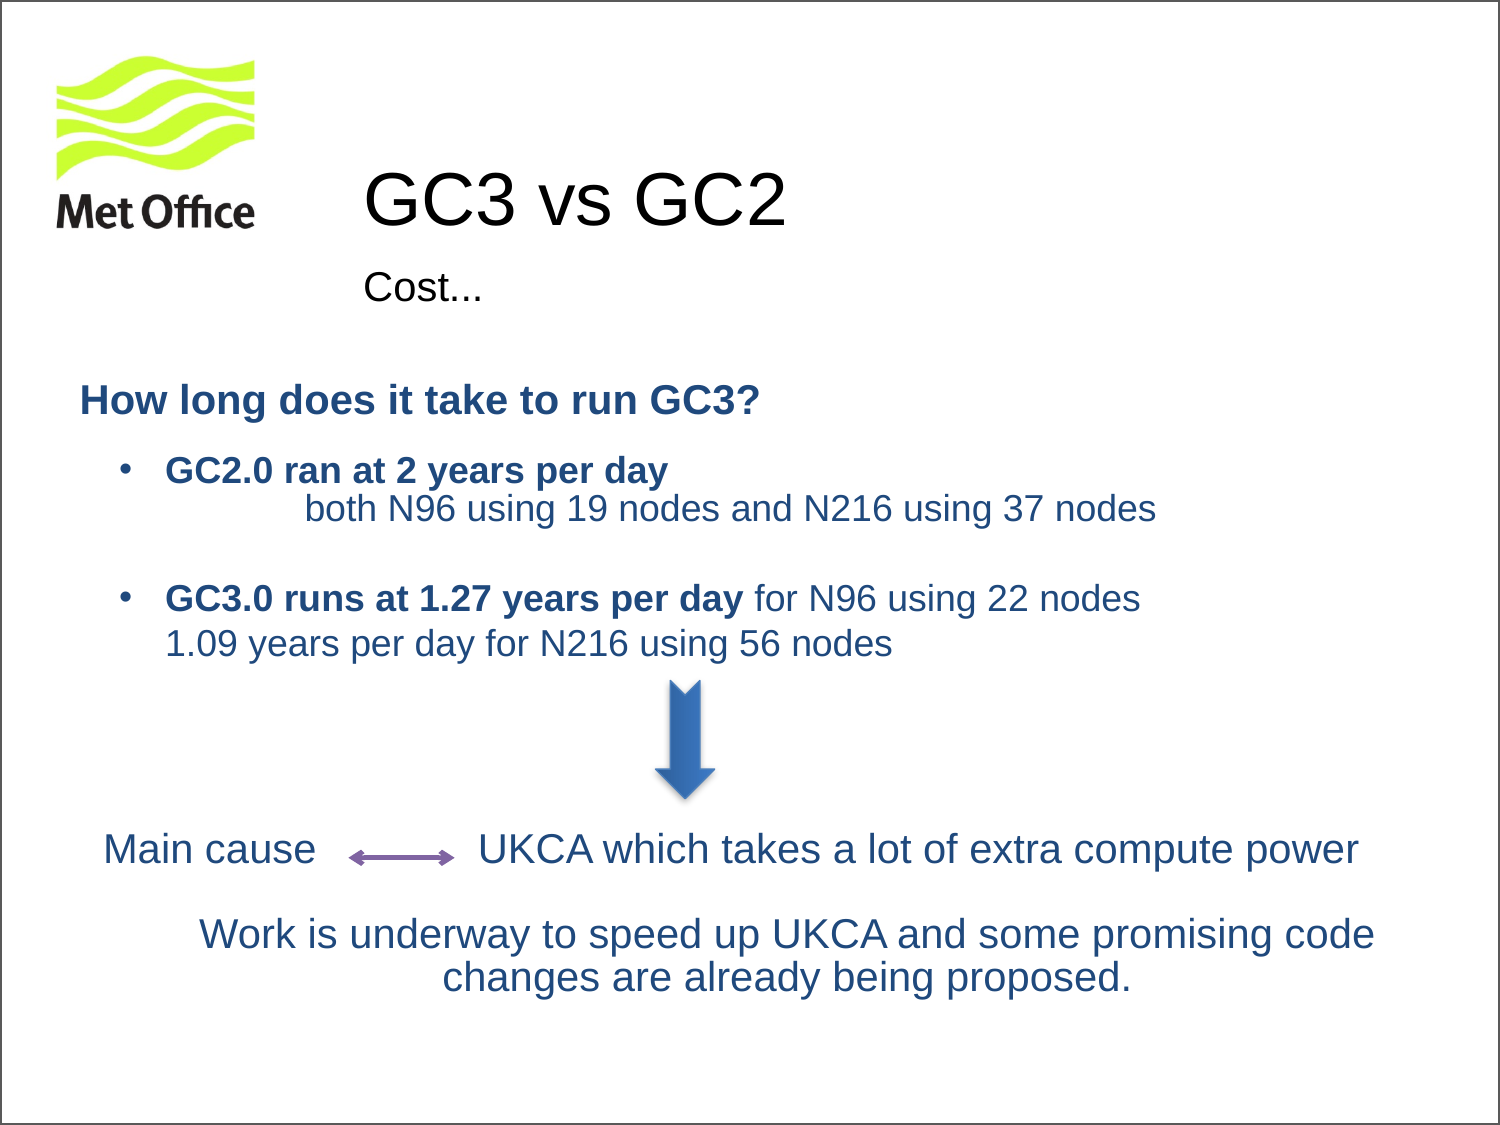

# GC3 vs GC2
Cost...
How long does it take to run GC3?
 GC2.0 ran at 2 years per day
	both N96 using 19 nodes and N216 using 37 nodes
 GC3.0 runs at 1.27 years per day for N96 using 22 nodes
 1.09 years per day for N216 using 56 nodes

Main cause              UKCA which takes a lot of extra compute power

Work is underway to speed up UKCA and some promising code changes are already being proposed.